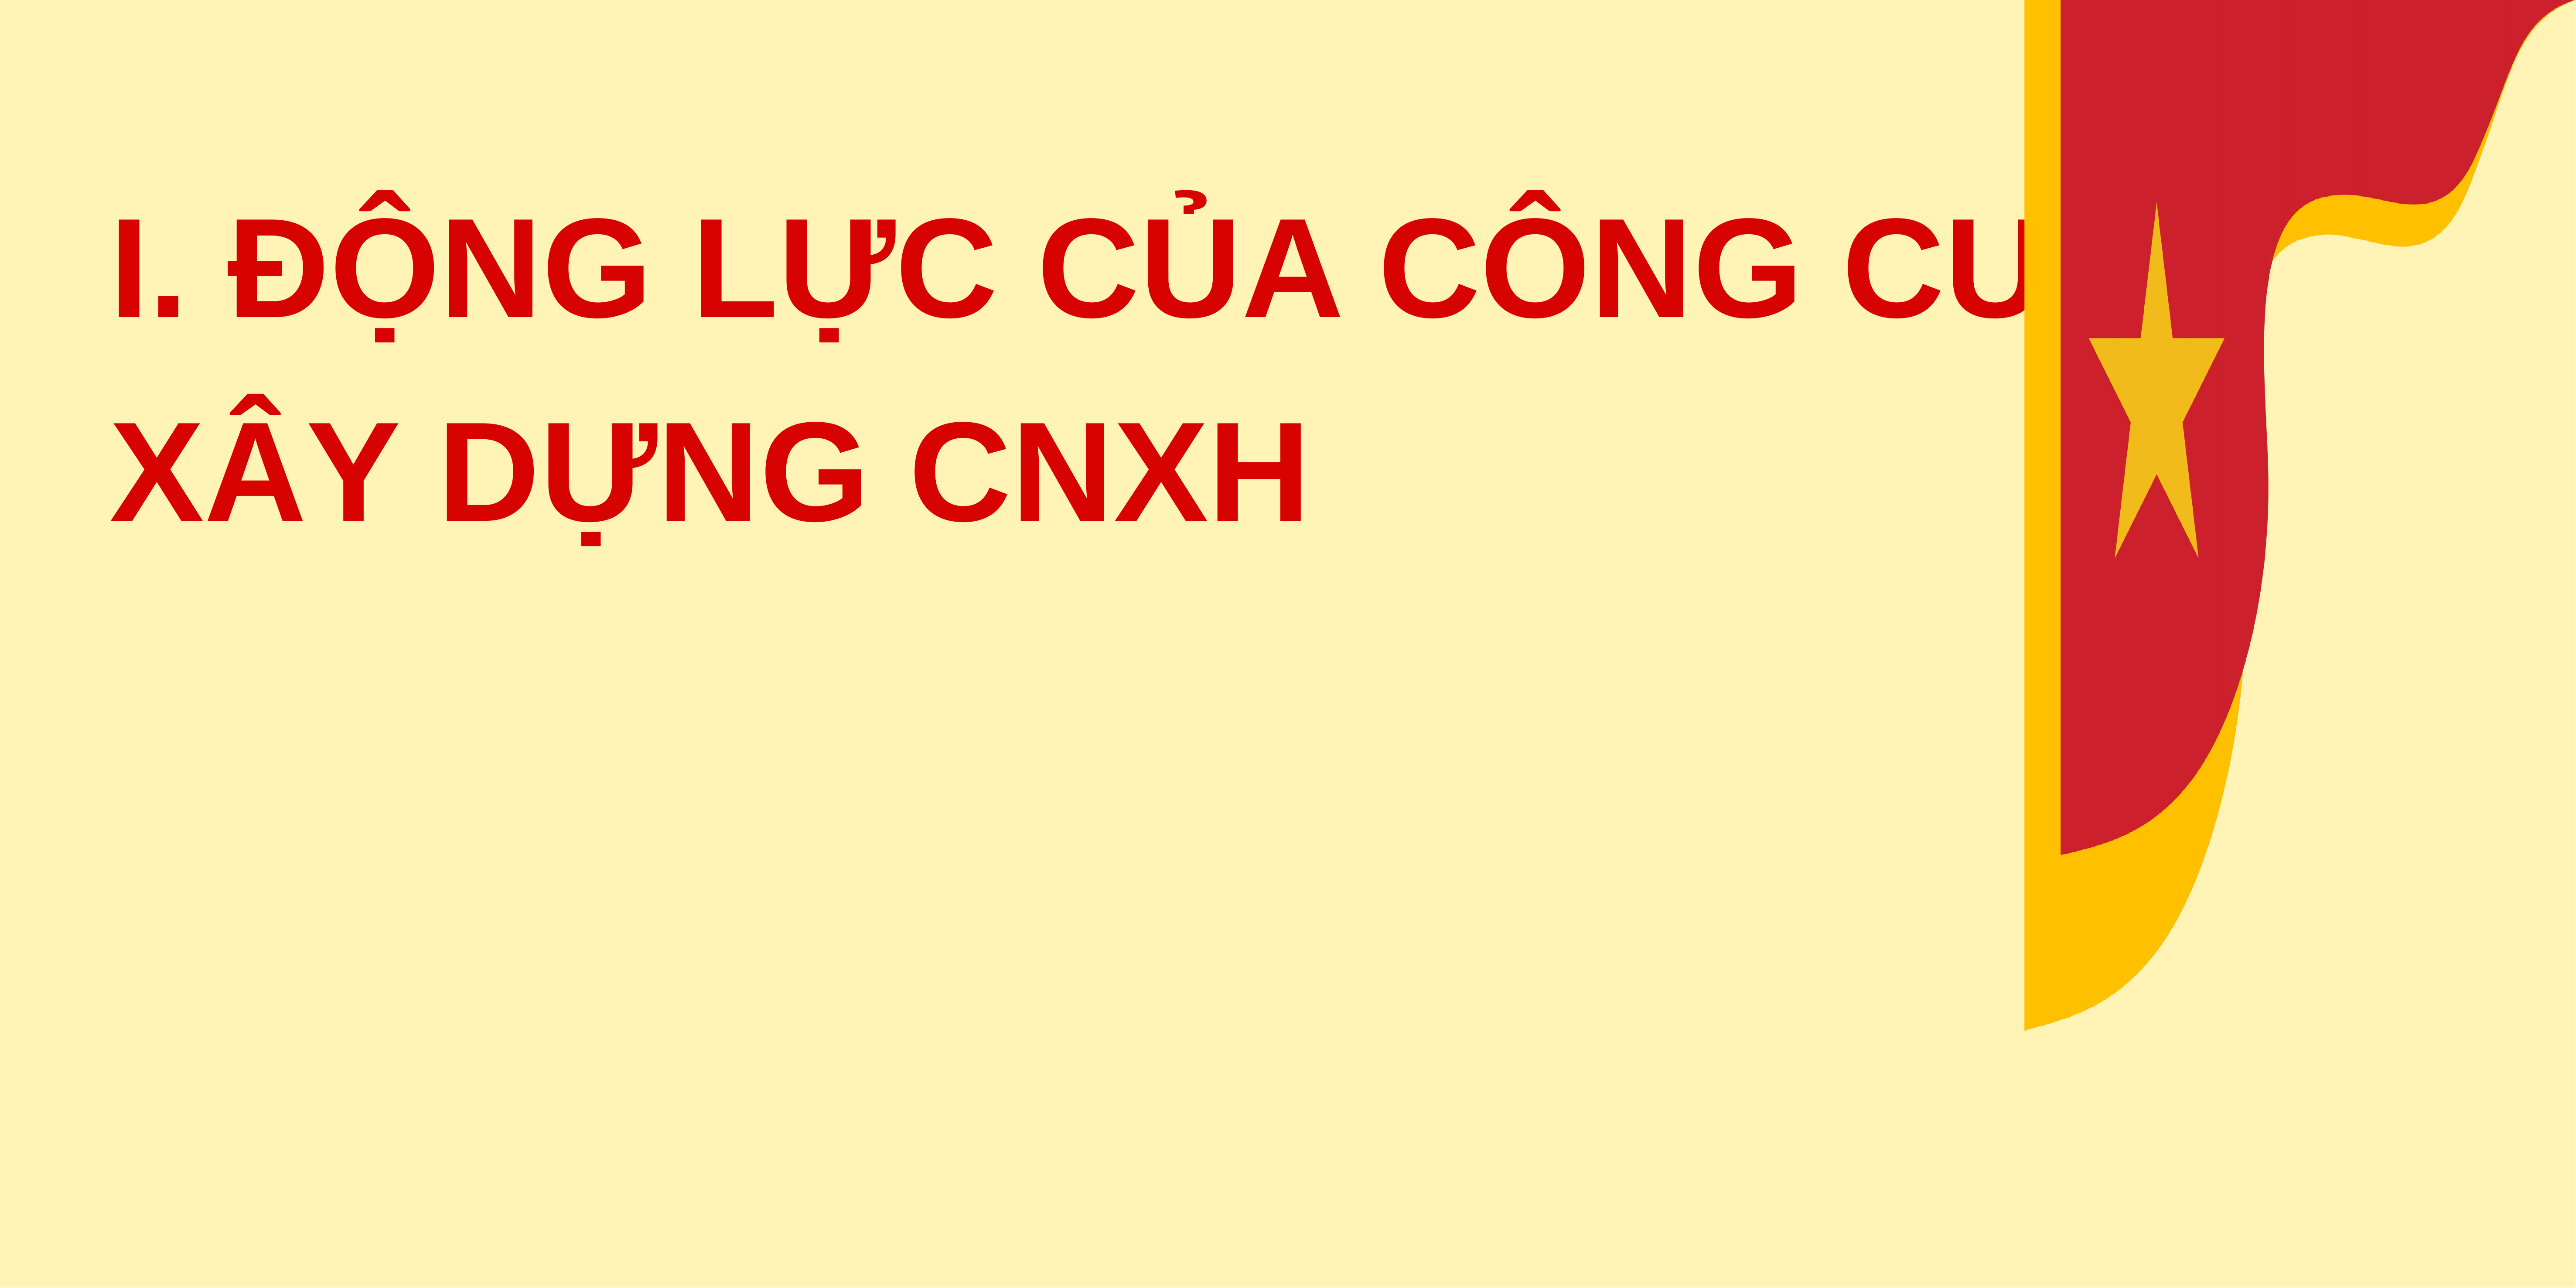

I. ĐỘNG LỰC CỦA CÔNG CUỘC XÂY DỰNG CNXH.

TƯ TƯỞNG HỒ CHÍ MINH
Nhóm 2